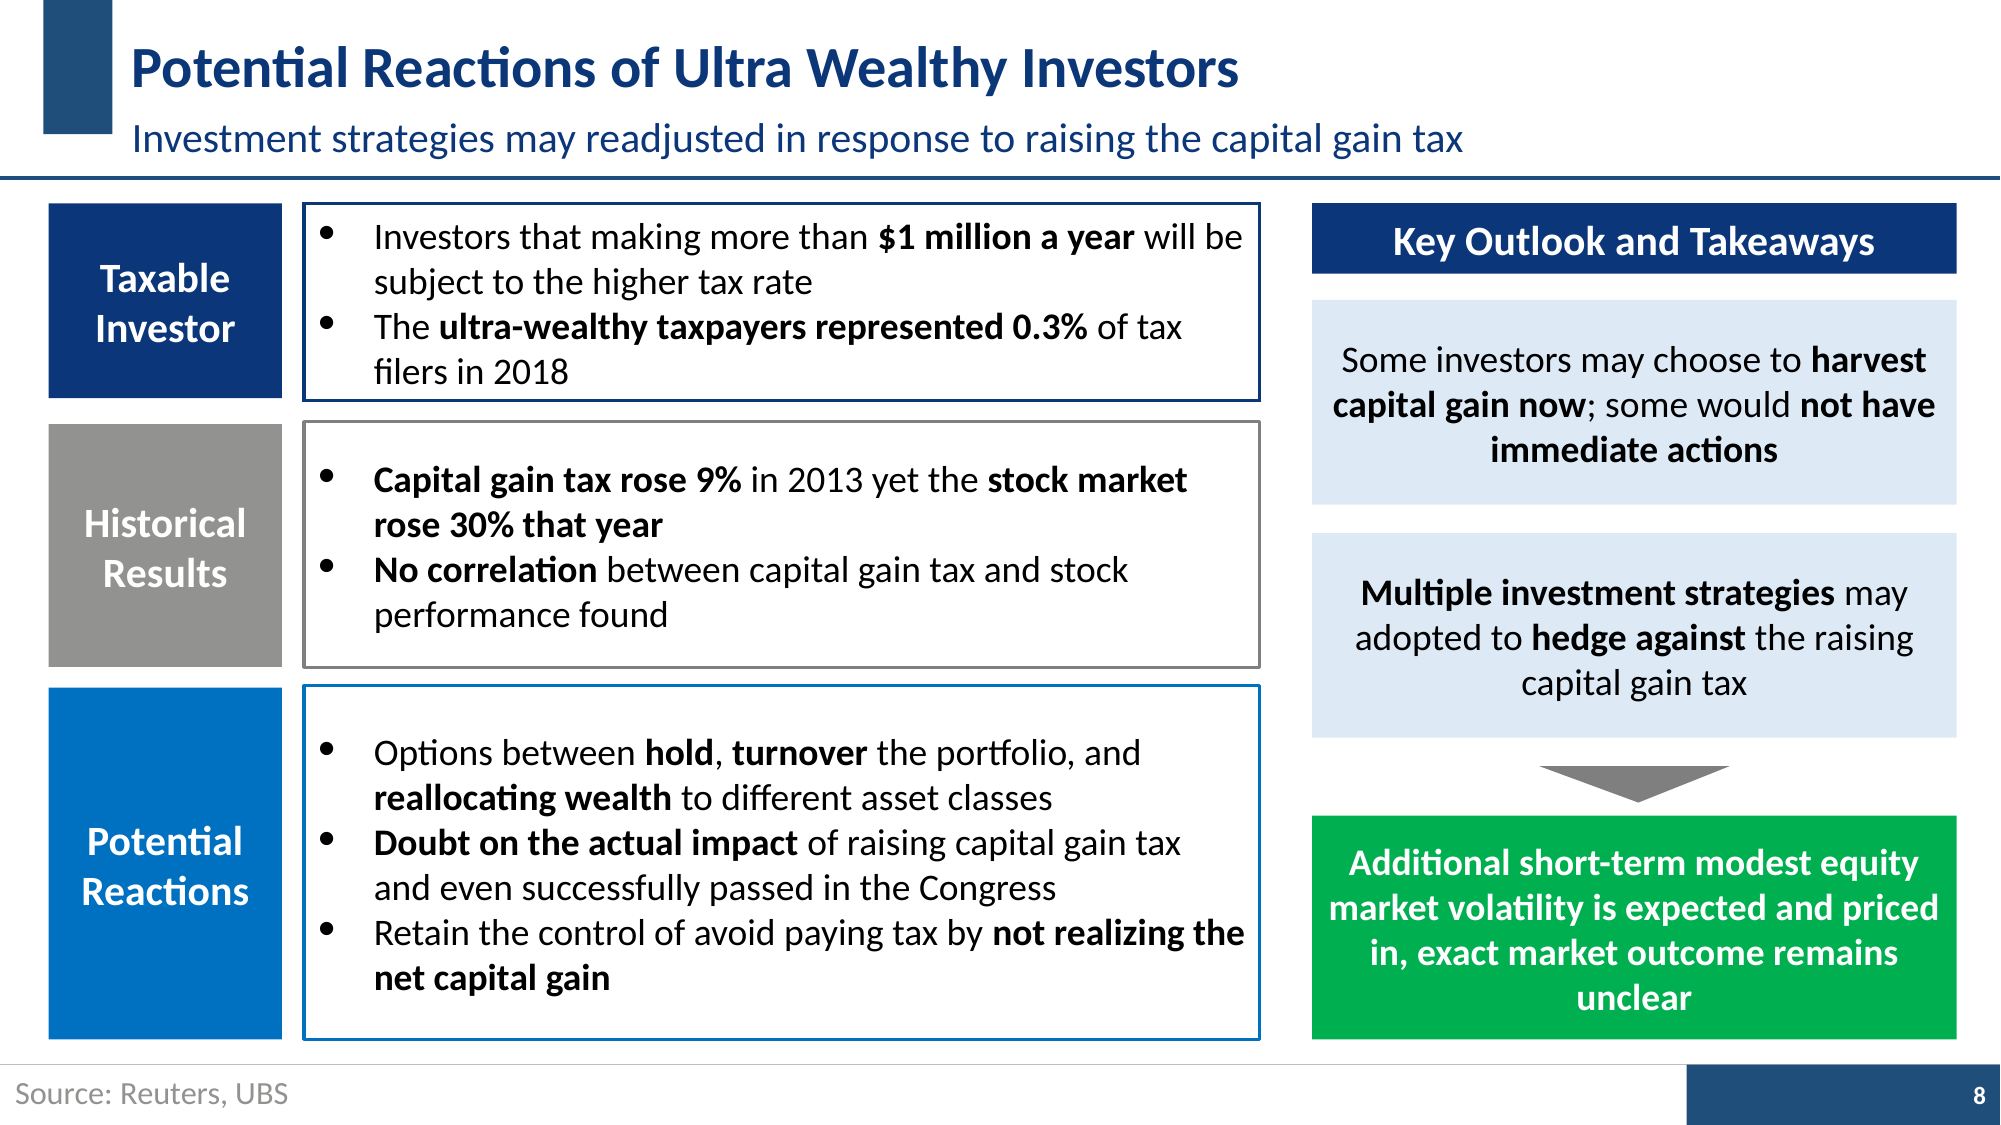

# Potential Reactions of Ultra Wealthy Investors
Investment strategies may readjusted in response to raising the capital gain tax
Taxable
Investor
Investors that making more than $1 million a year will be subject to the higher tax rate
The ultra-wealthy taxpayers represented 0.3% of tax filers in 2018
Key Outlook and Takeaways
Some investors may choose to harvest capital gain now; some would not have immediate actions
Capital gain tax rose 9% in 2013 yet the stock market rose 30% that year
No correlation between capital gain tax and stock performance found
Historical
Results
Multiple investment strategies may adopted to hedge against the raising capital gain tax
Options between hold, turnover the portfolio, and reallocating wealth to different asset classes
Doubt on the actual impact of raising capital gain tax and even successfully passed in the Congress
Retain the control of avoid paying tax by not realizing the net capital gain
Potential Reactions

Additional short-term modest equity market volatility is expected and priced in, exact market outcome remains unclear
Source: Reuters, UBS
8